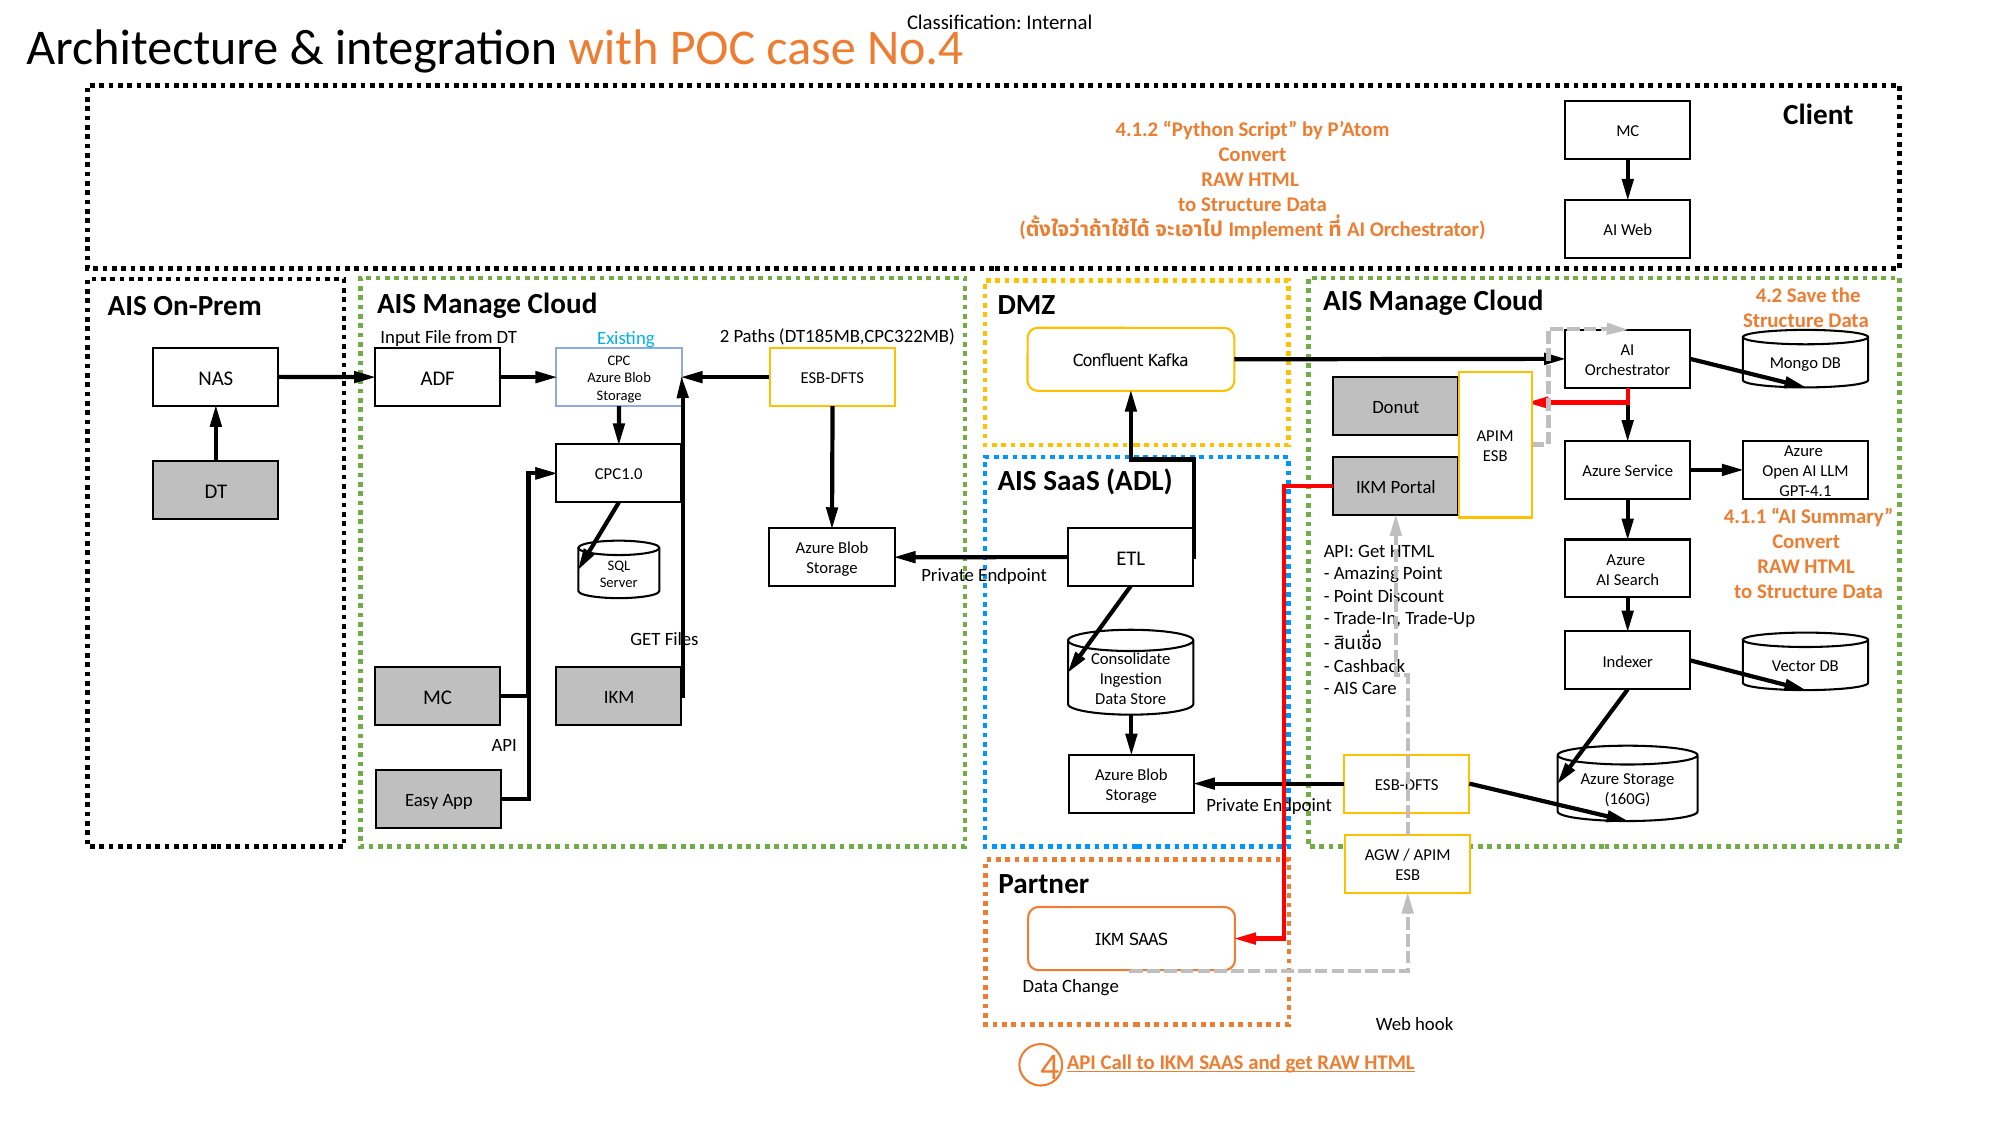

Architecture & integration with POC case No.4

Client
MC
4.1.2 “Python Script” by P’Atom
 Convert
RAW HTML
to Structure Data
(ตั้งใจว่าถ้าใช้ได้ จะเอาไป Implement ที่ AI Orchestrator)
AI Web
AIS Manage Cloud
4.2 Save the Structure Data
AIS Manage Cloud
DMZ

AIS On-Prem

2 Paths (DT185MB,CPC322MB)
Input File from DT
Existing
Confluent Kafka
AI
Orchestrator
Mongo DB
NAS
ADF
CPC
Azure Blob Storage
ESB-DFTS
APIM ESB
Donut
Azure Service
Azure
Open AI LLM GPT-4.1
CPC1.0
AIS SaaS (ADL)

IKM Portal
DT
4.1.1 “AI Summary” Convert
RAW HTML
to Structure Data
ETL
Azure Blob Storage
API: Get HTML
- Amazing Point
- Point Discount
- Trade-In, Trade-Up
Azure
AI Search
SQL Server
Private Endpoint
GET Files
- สินเชื่อ
- Cashback
- AIS Care
Consolidate
Ingestion
Data Store
Indexer
Vector DB
IKM
MC
API
Azure Storage
(160G)
Azure Blob Storage
ESB-DFTS
Easy App
Private Endpoint
AGW / APIM ESB
Partner

IKM SAAS
Data Change
Web hook
API Call to IKM SAAS and get RAW HTML
4